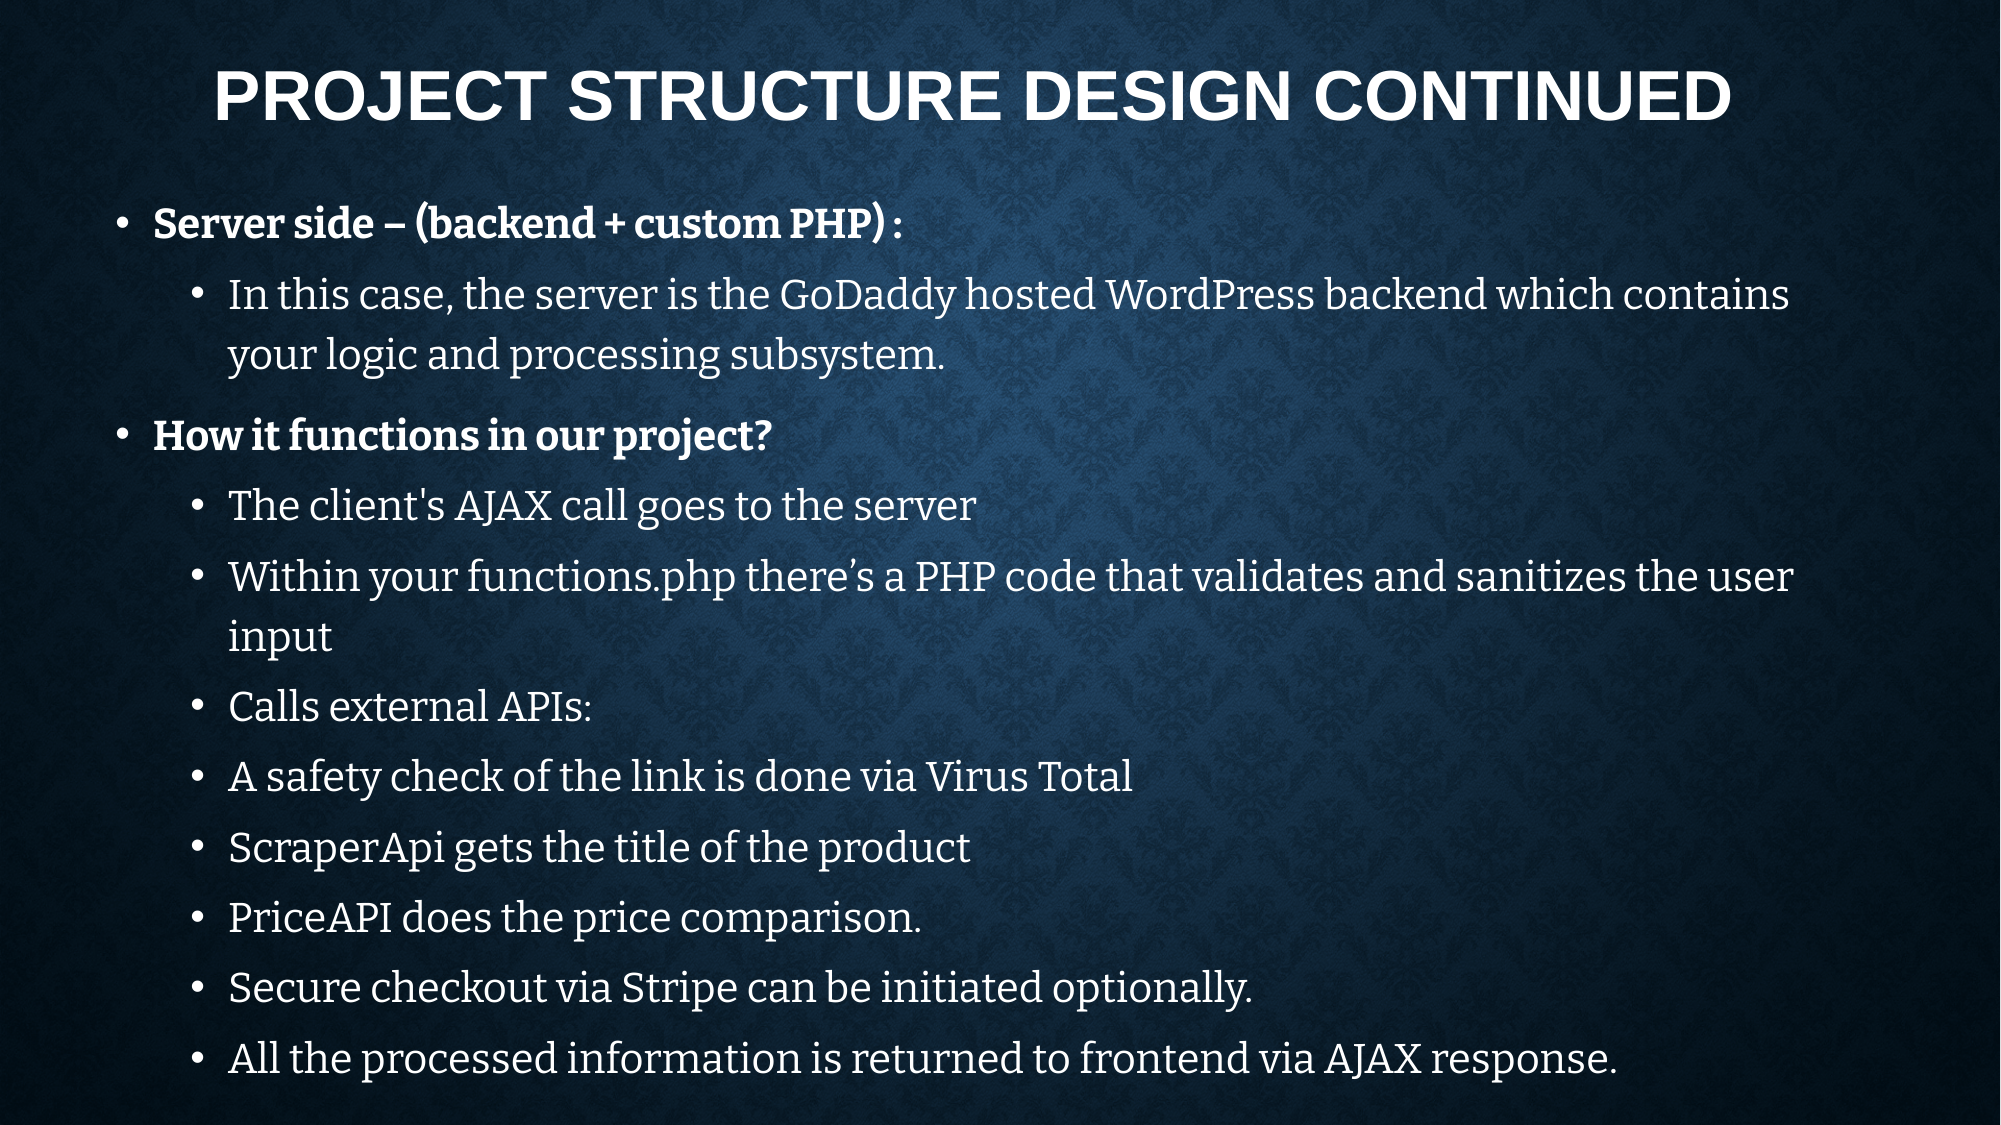

# Project Structure Design Continued
Server side – (backend + custom PHP) :
In this case, the server is the GoDaddy hosted WordPress backend which contains your logic and processing subsystem.
How it functions in our project?
The client's AJAX call goes to the server
Within your functions.php there’s a PHP code that validates and sanitizes the user input
Calls external APIs:
A safety check of the link is done via Virus Total
ScraperApi gets the title of the product
PriceAPI does the price comparison.
Secure checkout via Stripe can be initiated optionally.
All the processed information is returned to frontend via AJAX response.